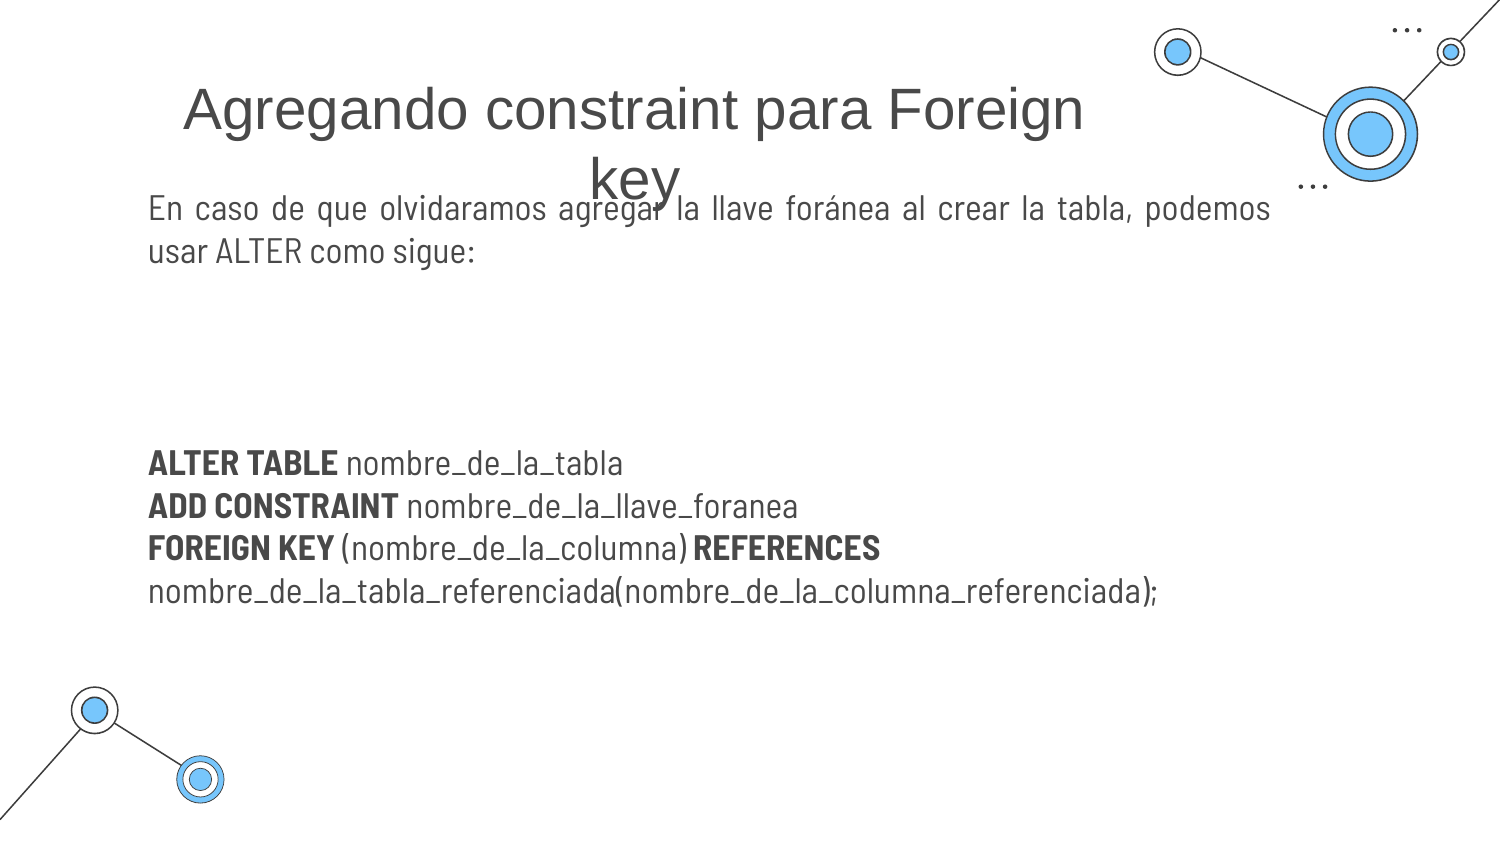

# Agregando constraint para Foreign key
En caso de que olvidaramos agregar la llave foránea al crear la tabla, podemos usar ALTER como sigue:

ALTER TABLE nombre_de_la_tabla
ADD CONSTRAINT nombre_de_la_llave_foranea
FOREIGN KEY (nombre_de_la_columna) REFERENCES nombre_de_la_tabla_referenciada(nombre_de_la_columna_referenciada);